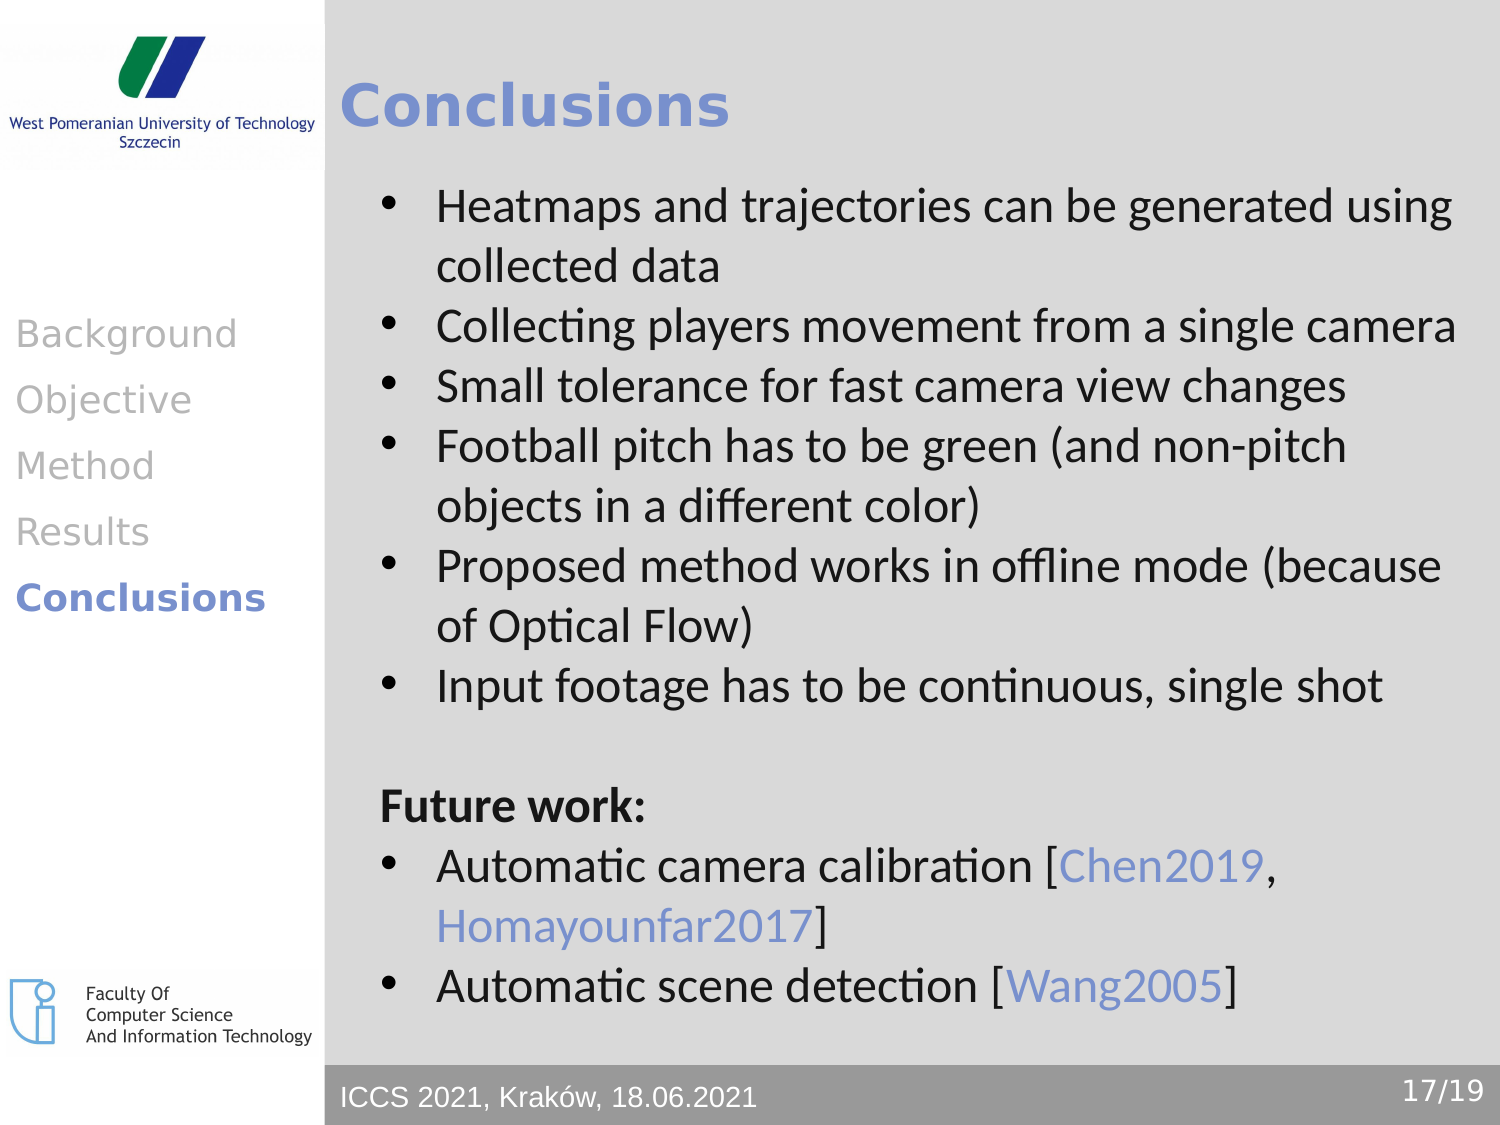

# Conclusions
Heatmaps and trajectories can be generated using collected data
Collecting players movement from a single camera
Small tolerance for fast camera view changes
Football pitch has to be green (and non-pitch objects in a different color)
Proposed method works in offline mode (because of Optical Flow)
Input footage has to be continuous, single shot

Future work:
Automatic camera calibration [Chen2019, Homayounfar2017]
Automatic scene detection [Wang2005]

Background
Objective
Method
Results
Conclusions
17/19